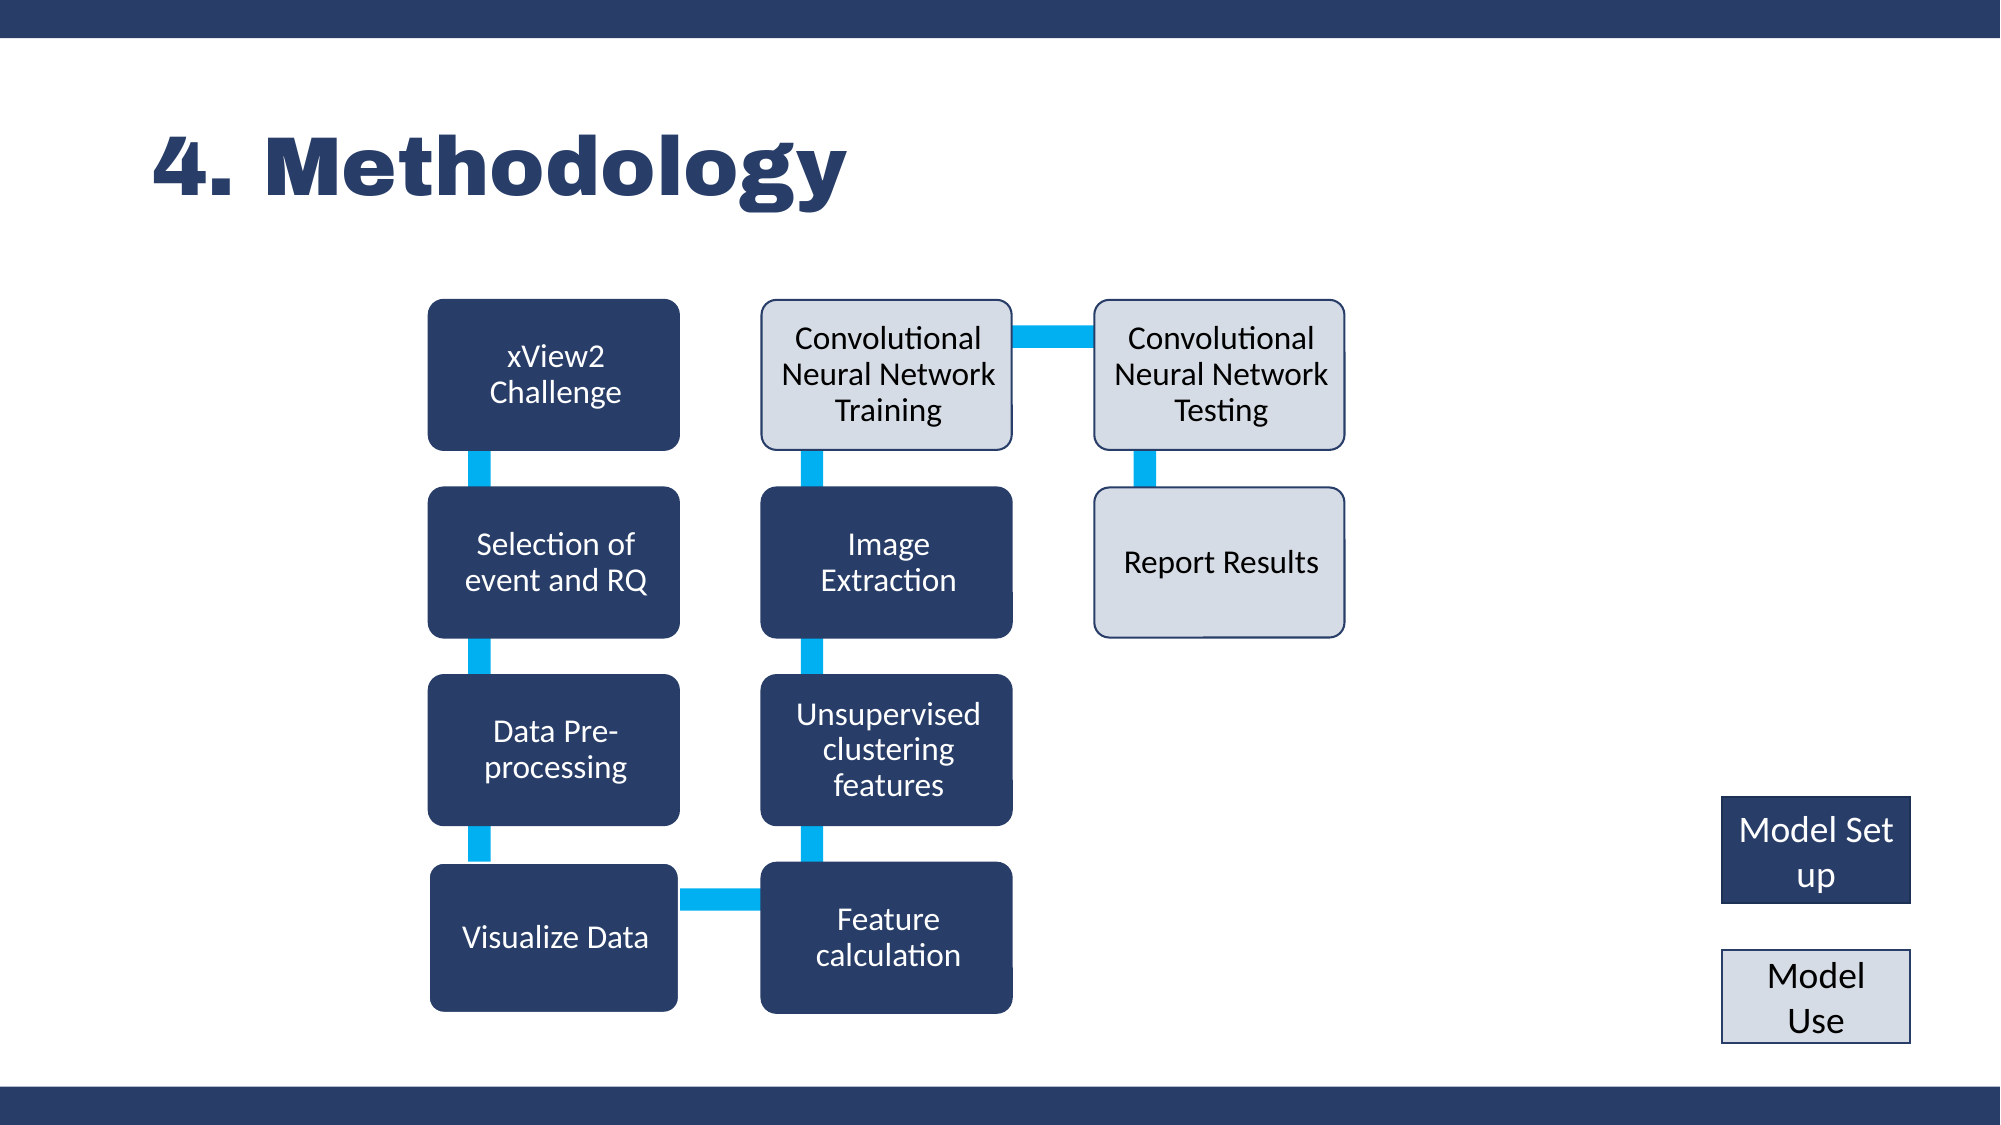

# 4. Methodology
xView2 Challenge
Selection of event and RQ
Data Pre-processing
Visualize Data
Feature calculation
Unsupervised clustering features
Image Extraction
Convolutional Neural Network Training
Convolutional Neural Network Testing
Report Results
Model Set up
Model Use